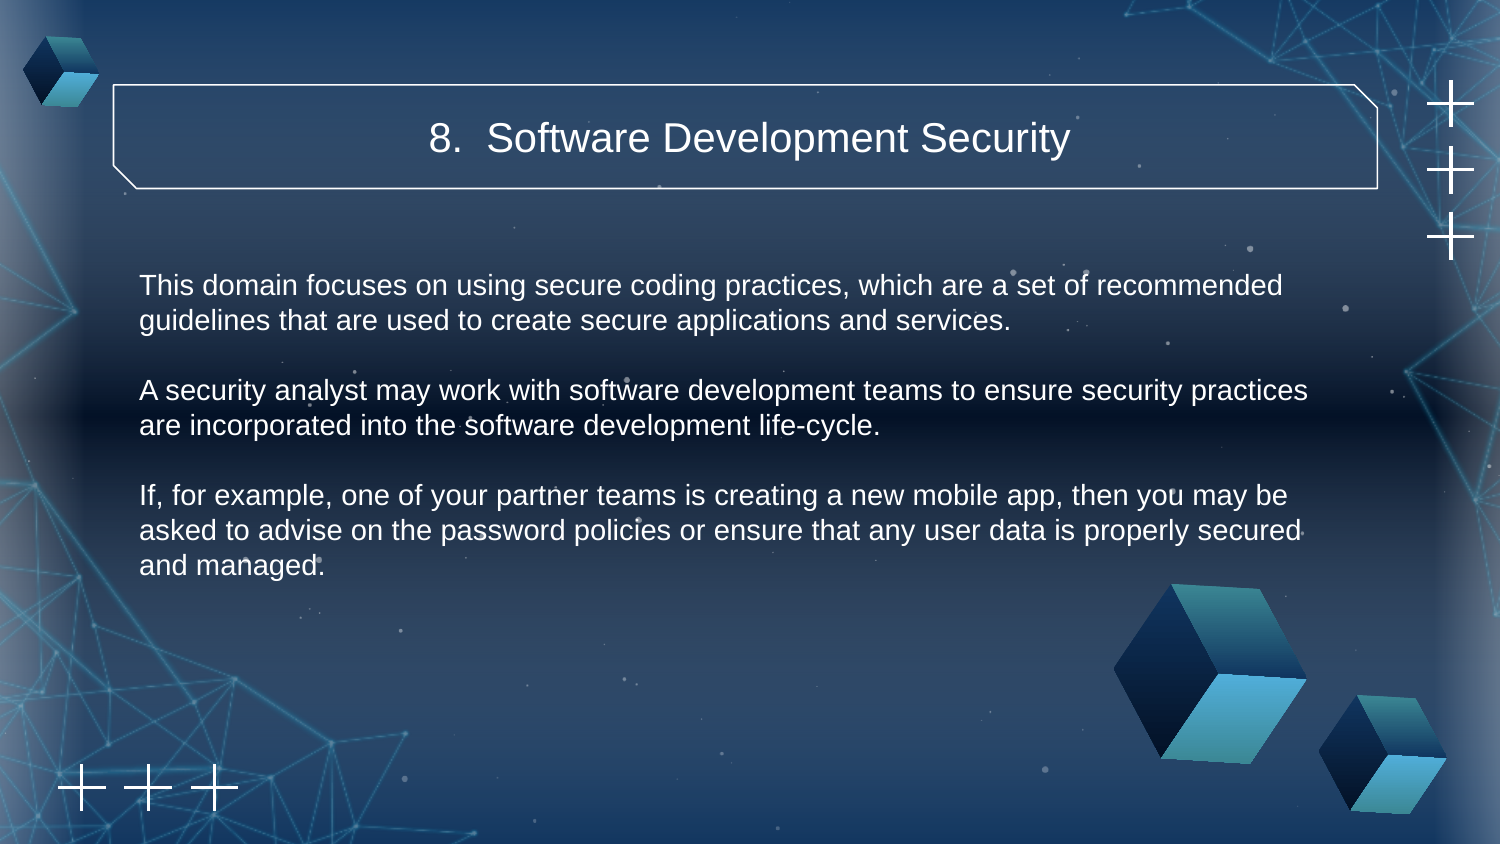

8.  Software Development Security
This domain focuses on using secure coding practices, which are a set of recommended guidelines that are used to create secure applications and services.

A security analyst may work with software development teams to ensure security practices are incorporated into the software development life-cycle.

If, for example, one of your partner teams is creating a new mobile app, then you may be asked to advise on the password policies or ensure that any user data is properly secured and managed.